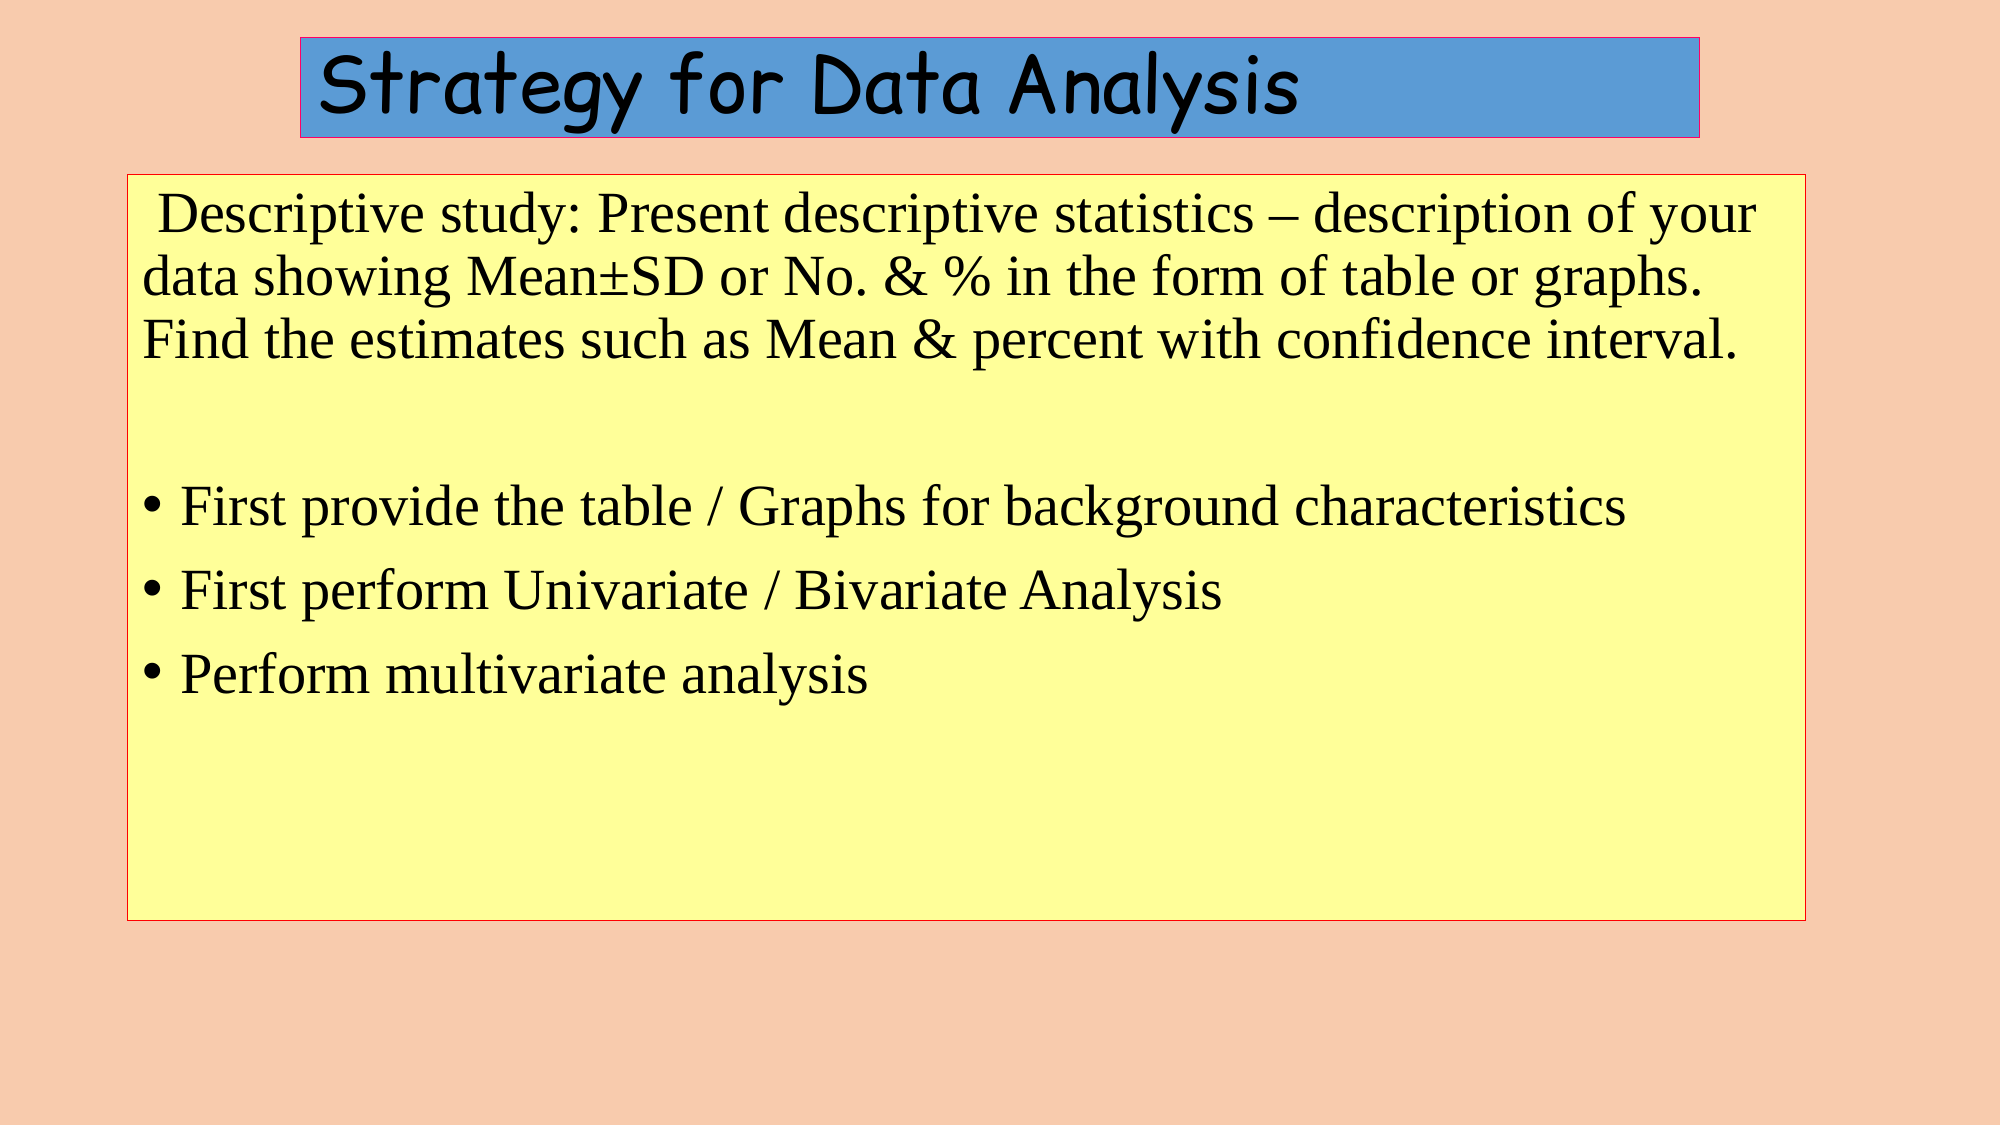

# Strategy for Data Analysis
 Descriptive study: Present descriptive statistics – description of your data showing Mean±SD or No. & % in the form of table or graphs. Find the estimates such as Mean & percent with confidence interval.

First provide the table / Graphs for background characteristics
First perform Univariate / Bivariate Analysis
Perform multivariate analysis